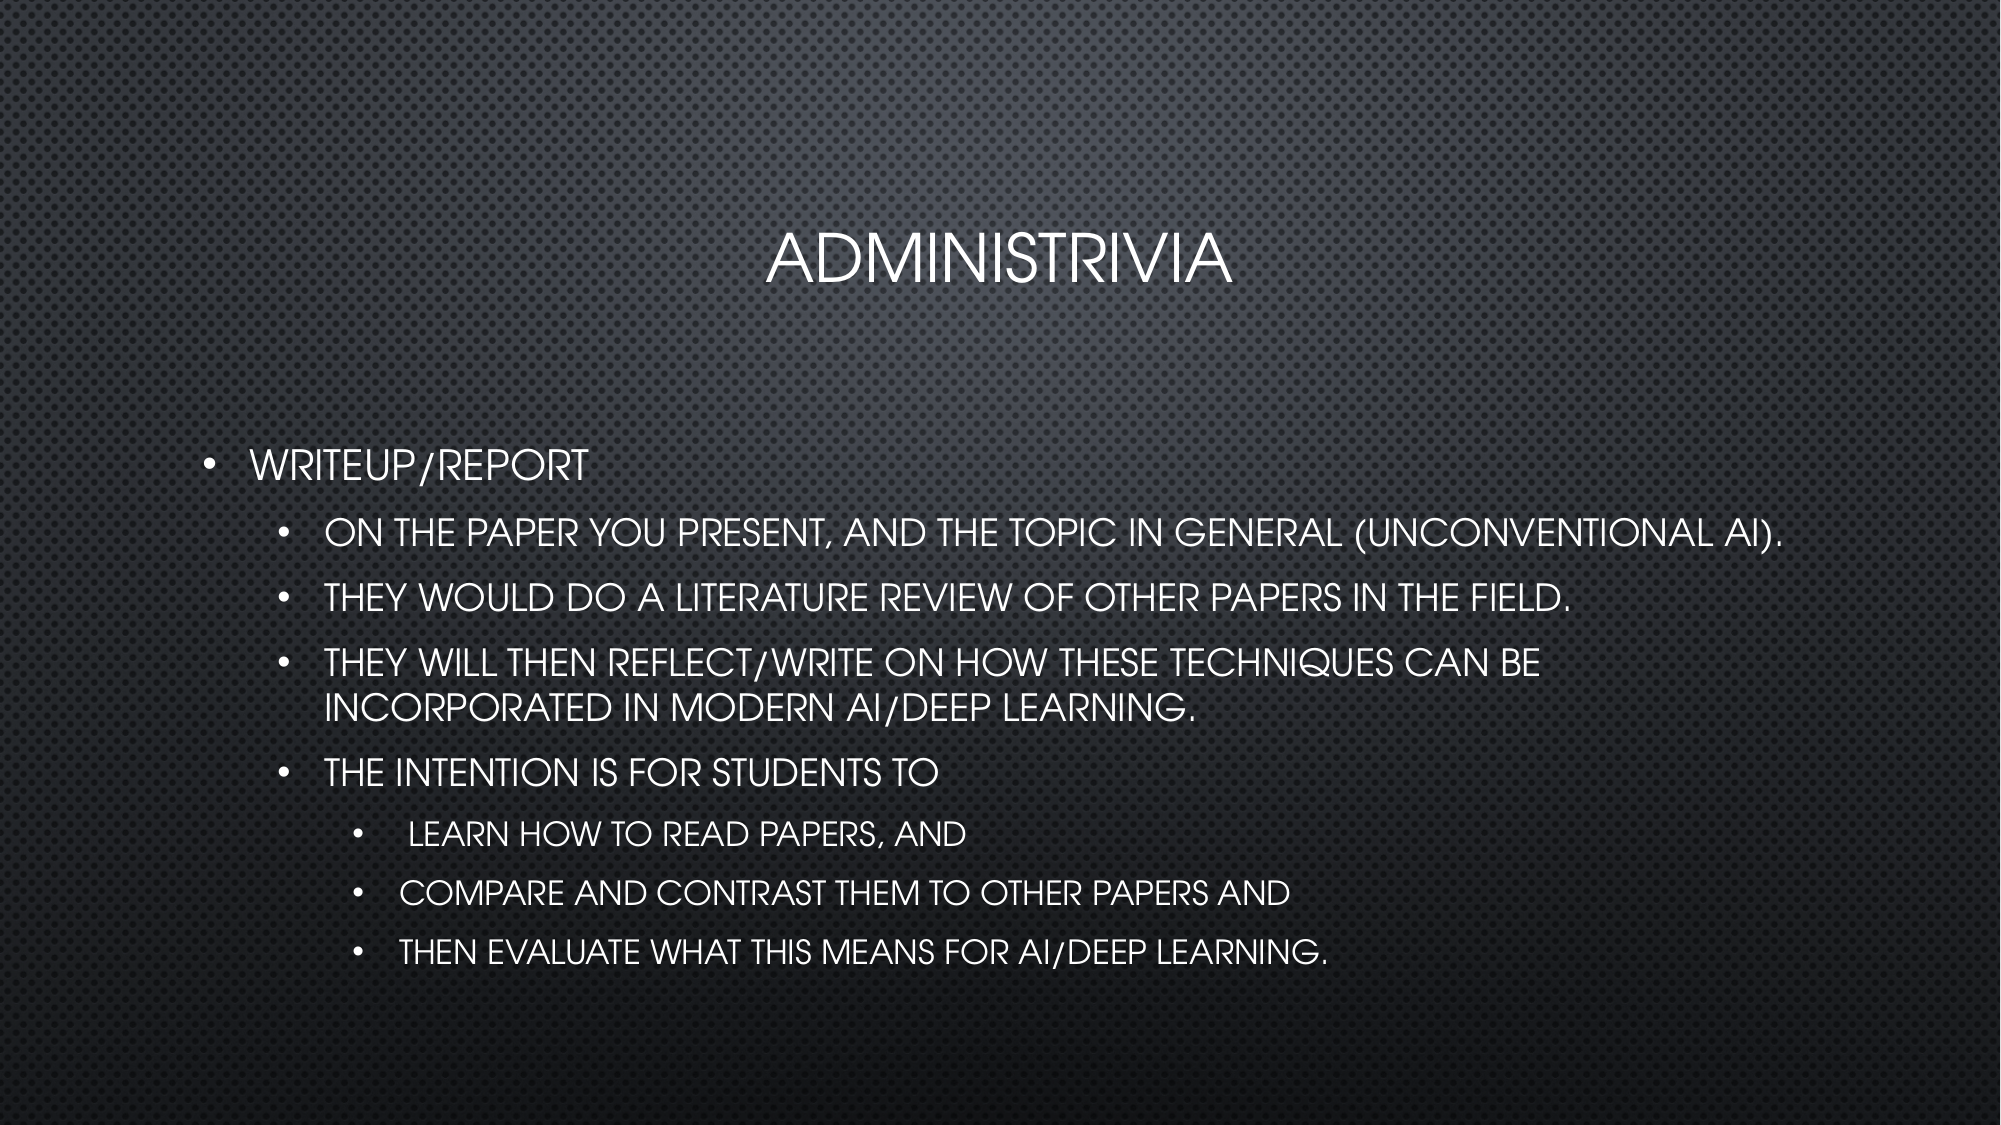

# administrivia
WRITEUP/REPORT
on the paper you present, and the topic in general (unconventional AI).
They would do a literature review of other papers in the field.
They will then reflect/write on how these techniques can be incorporated in modern AI/deep learning.
The intention is for students to
 learn how to read papers, and
compare and contrast them to other papers and
then evaluate what this means for AI/deep learning.